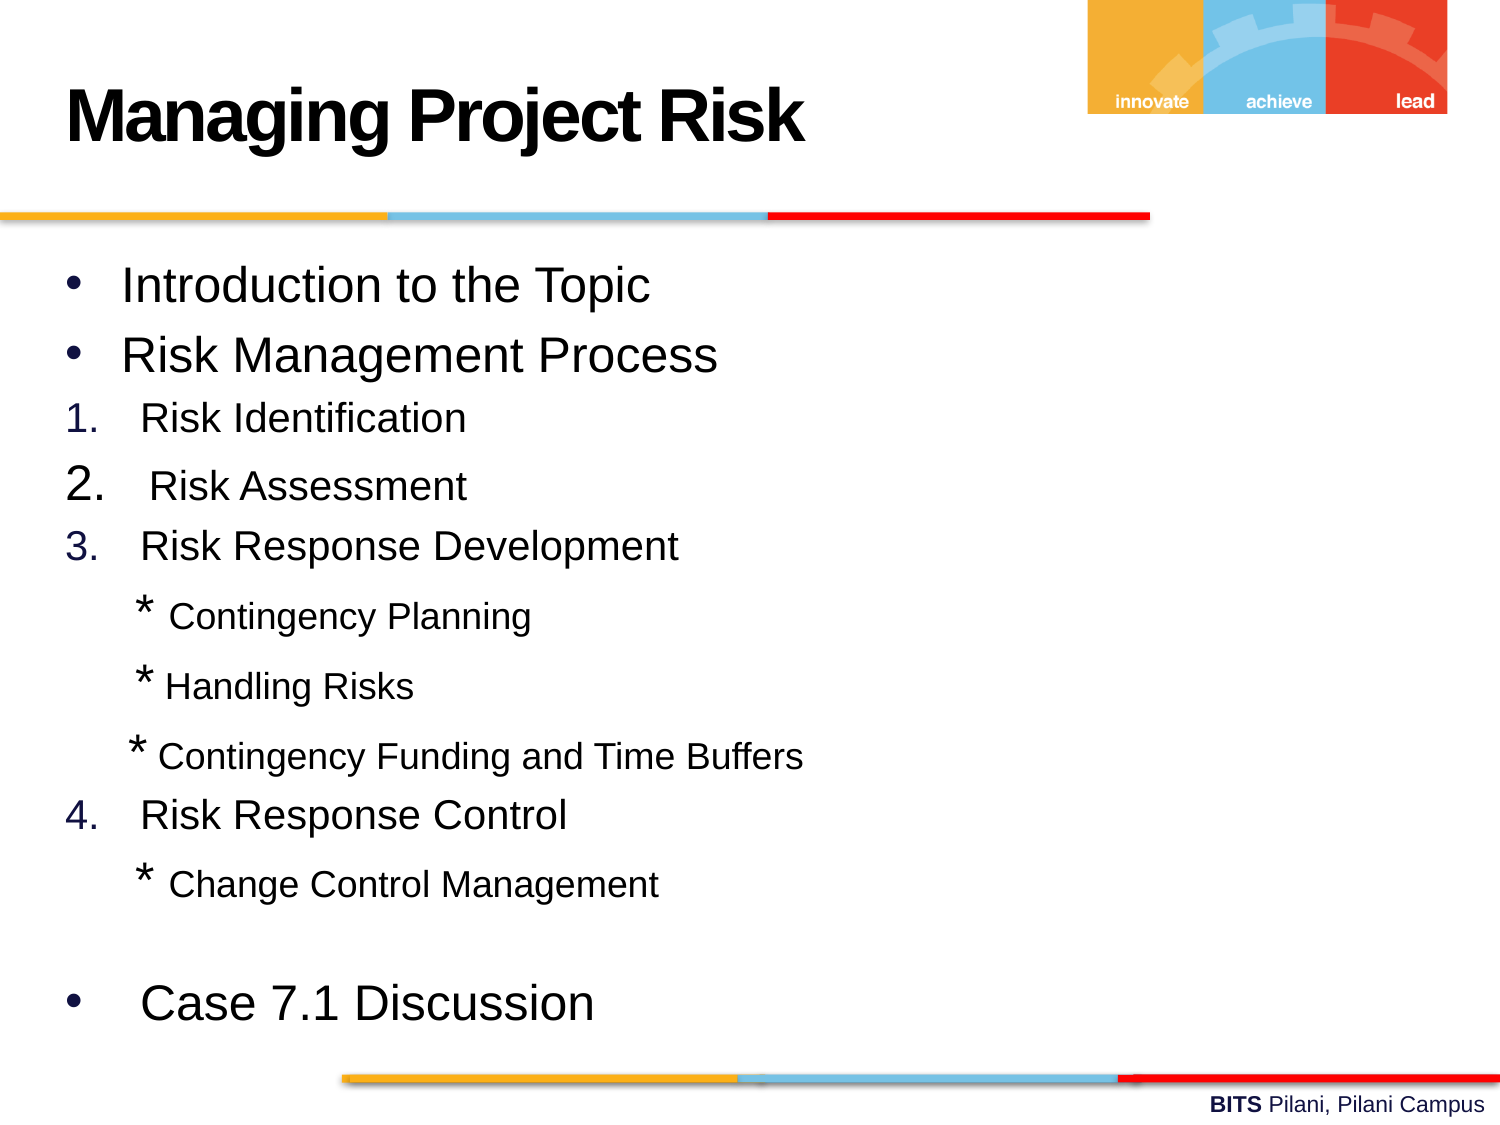

Managing Project Risk
Introduction to the Topic
Risk Management Process
Risk Identification
2.   Risk Assessment
Risk Response Development
     * Contingency Planning
     * Handling Risks
      * Contingency Funding and Time Buffers
Risk Response Control
     * Change Control Management

Case 7.1 Discussion